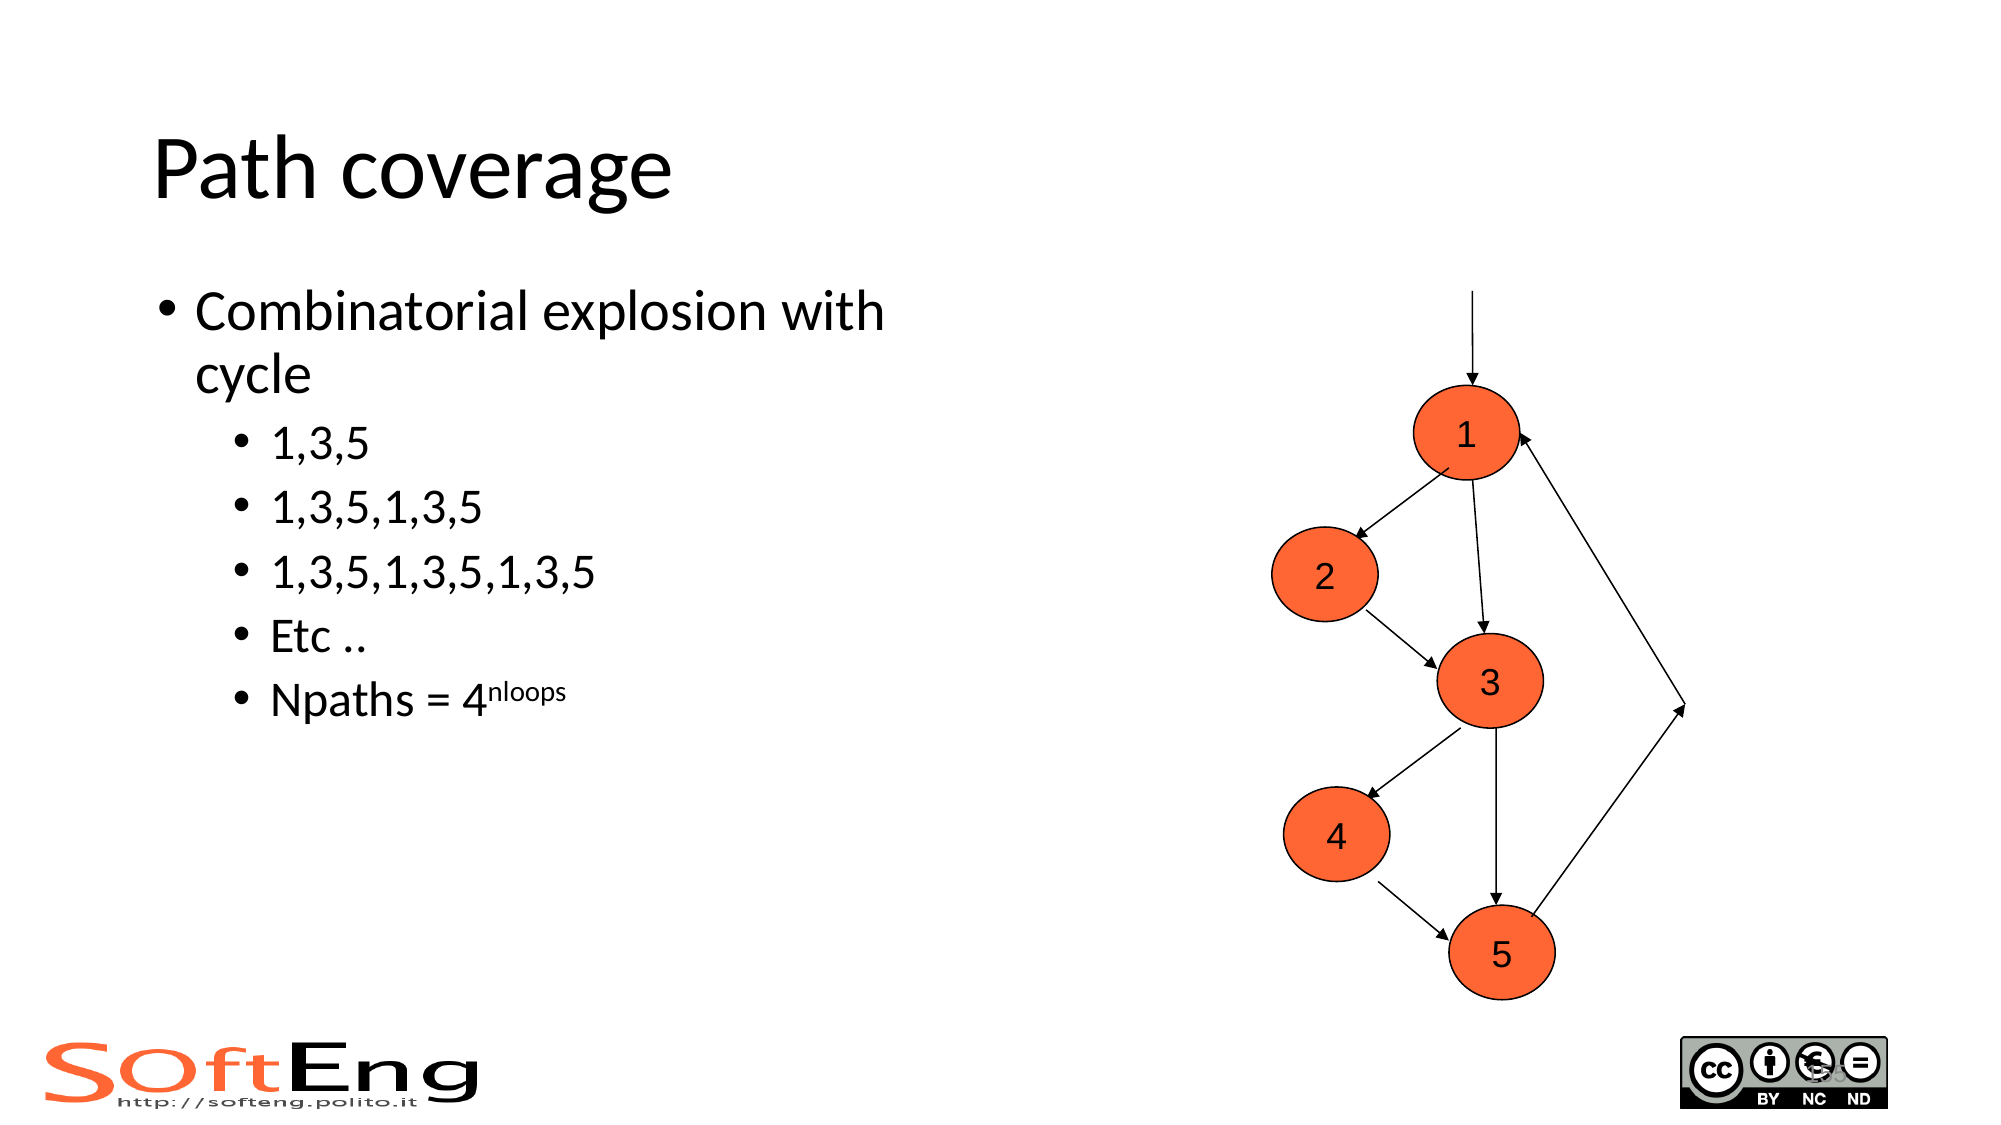

# Path coverage
Combinatorial explosion with cycle
1,3,5
1,3,5,1,3,5
1,3,5,1,3,5,1,3,5
Etc ..
Npaths = 4nloops

1

2

3

4

5
155